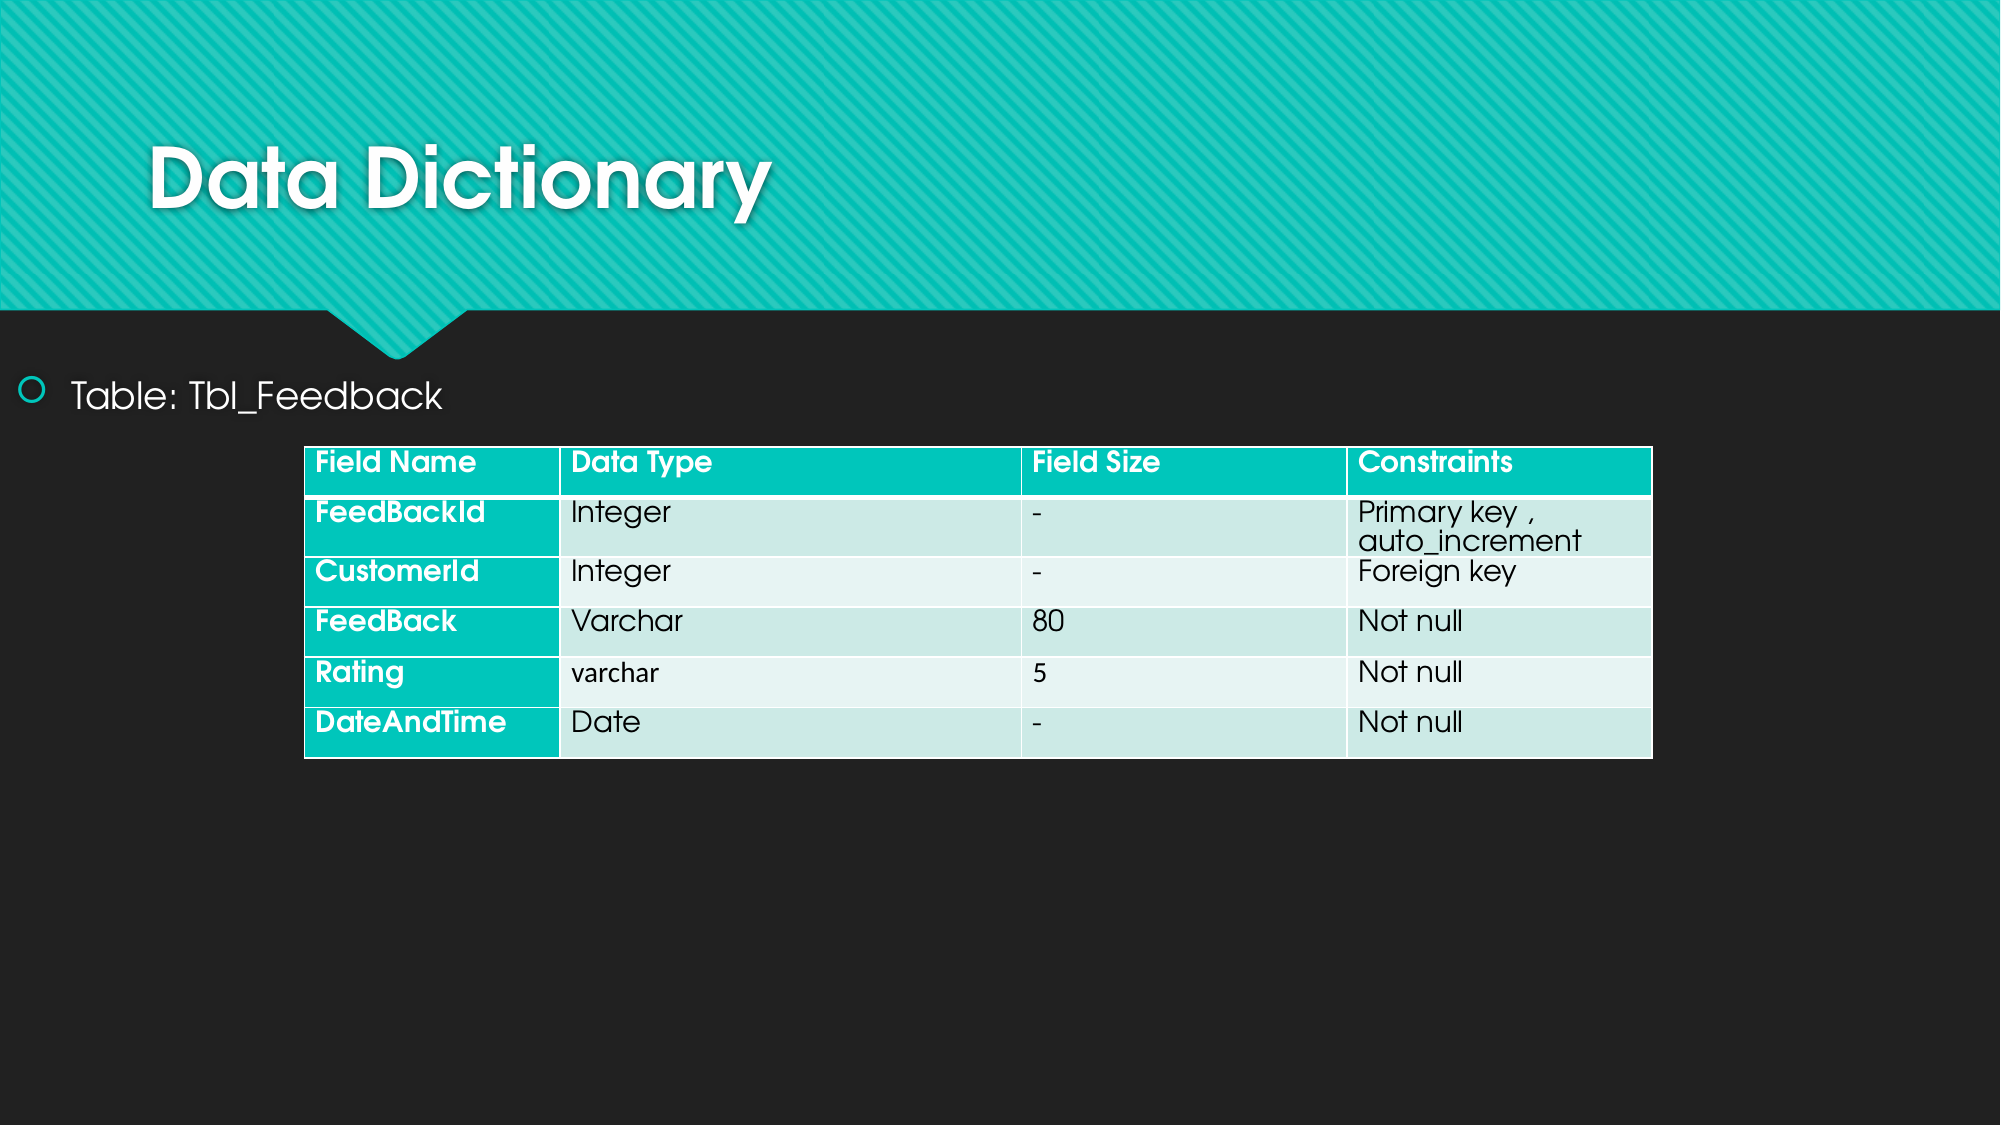

# Data Dictionary
Table: Tbl_Feedback
| Field Name | Data Type | Field Size | Constraints |
| --- | --- | --- | --- |
| FeedBackId | Integer | - | Primary key , auto\_increment |
| CustomerId | Integer | - | Foreign key |
| FeedBack | Varchar | 80 | Not null |
| Rating | varchar | 5 | Not null |
| DateAndTime | Date | - | Not null |